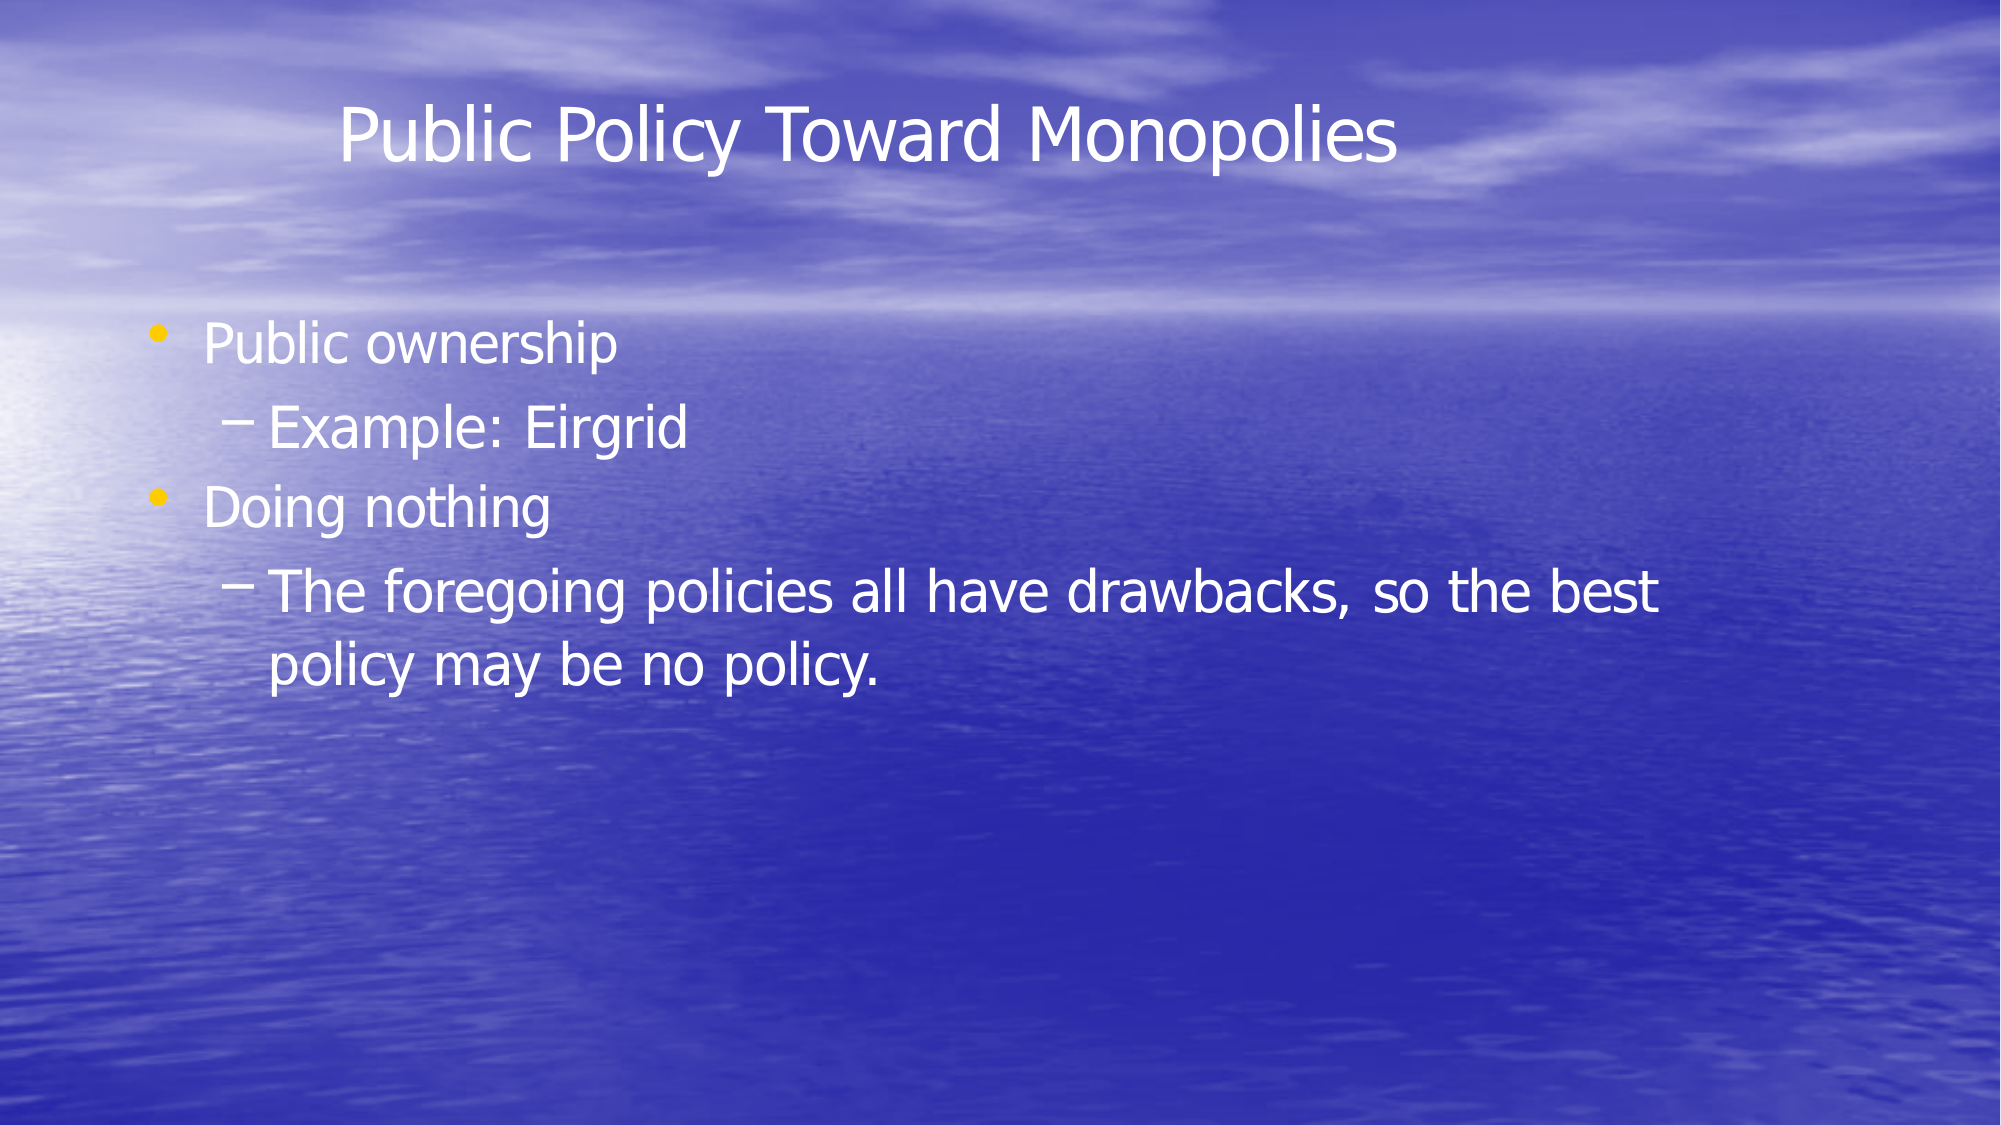

Public Policy Toward Monopolies
Public ownership
Example: Eirgrid
Doing nothing
The foregoing policies all have drawbacks, so the best policy may be no policy.